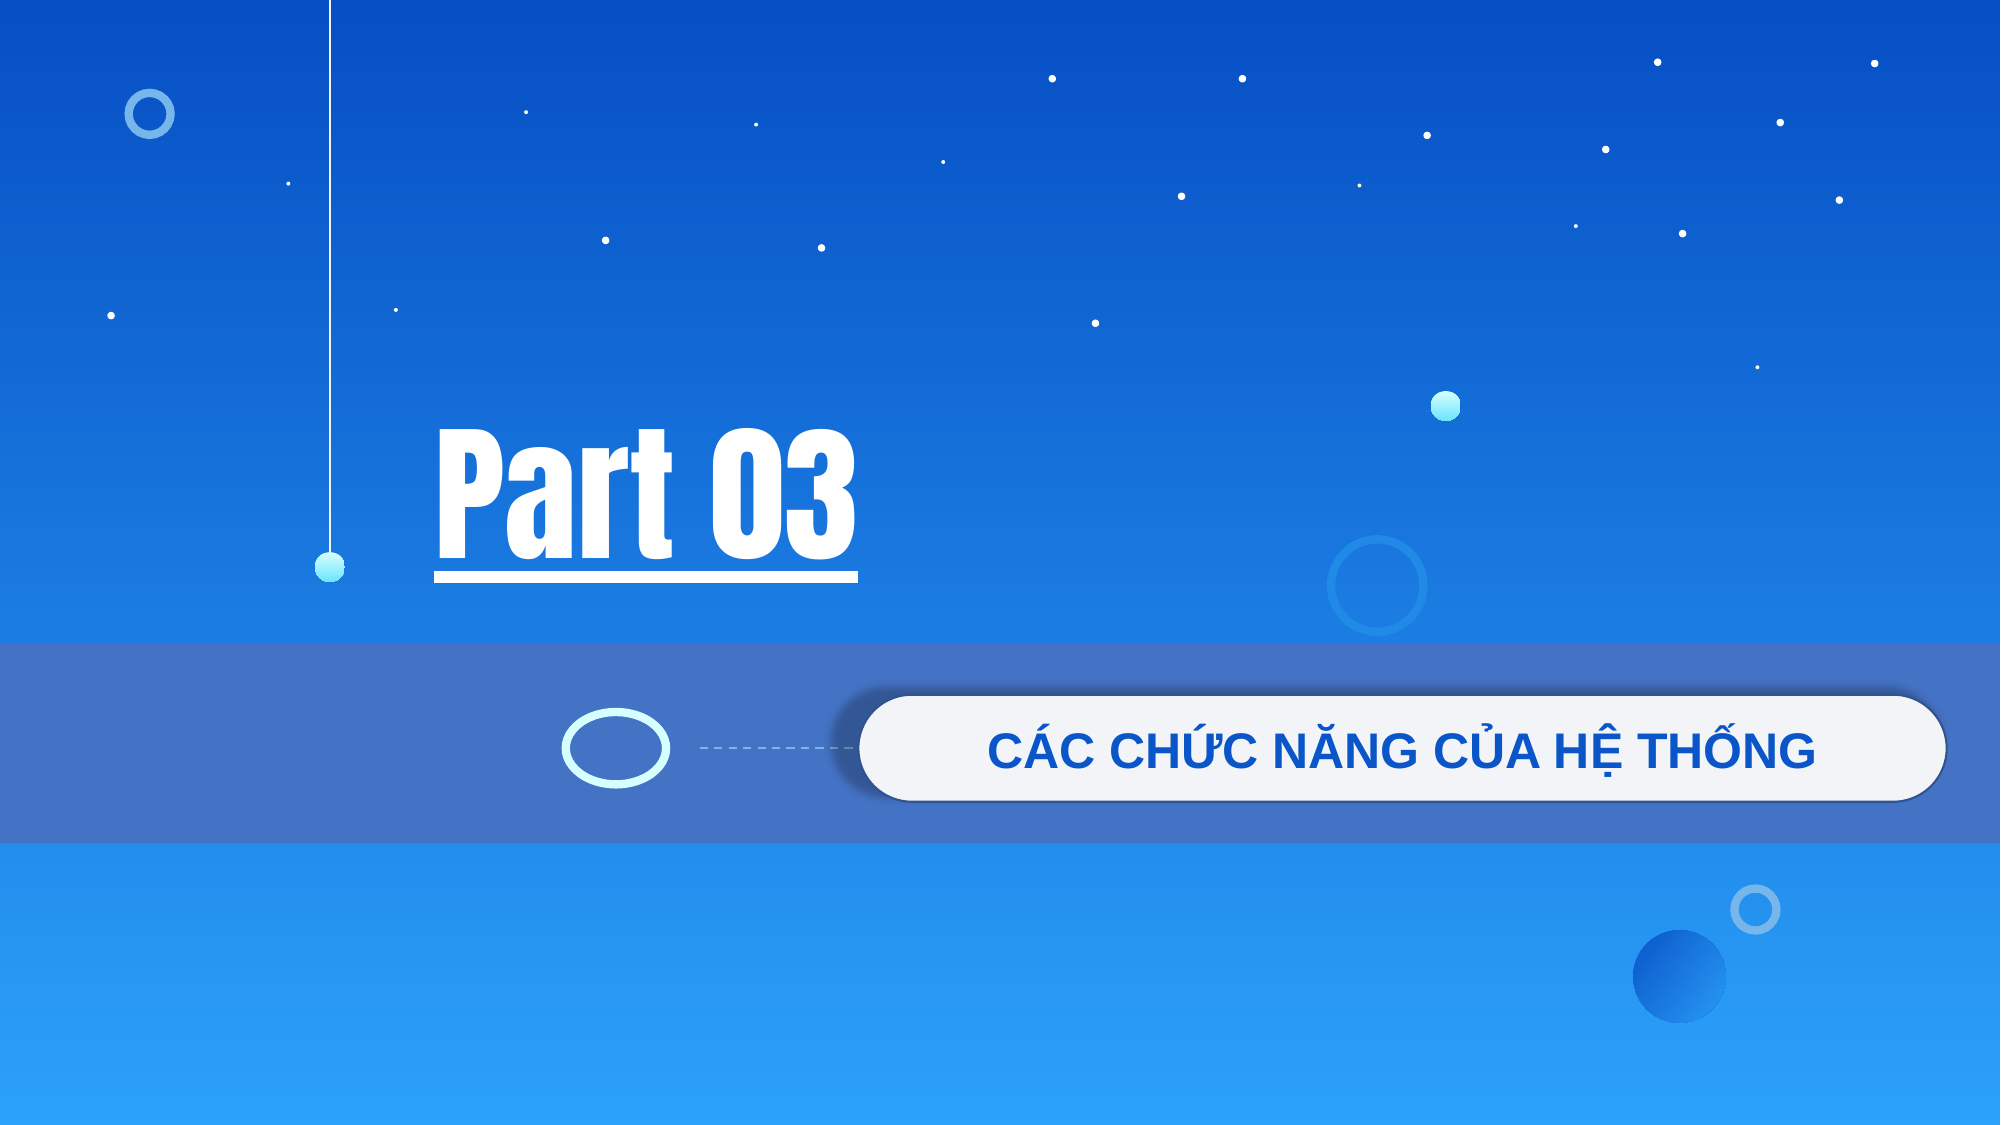

Part 03

CÁC CHỨC NĂNG CỦA HỆ THỐNG